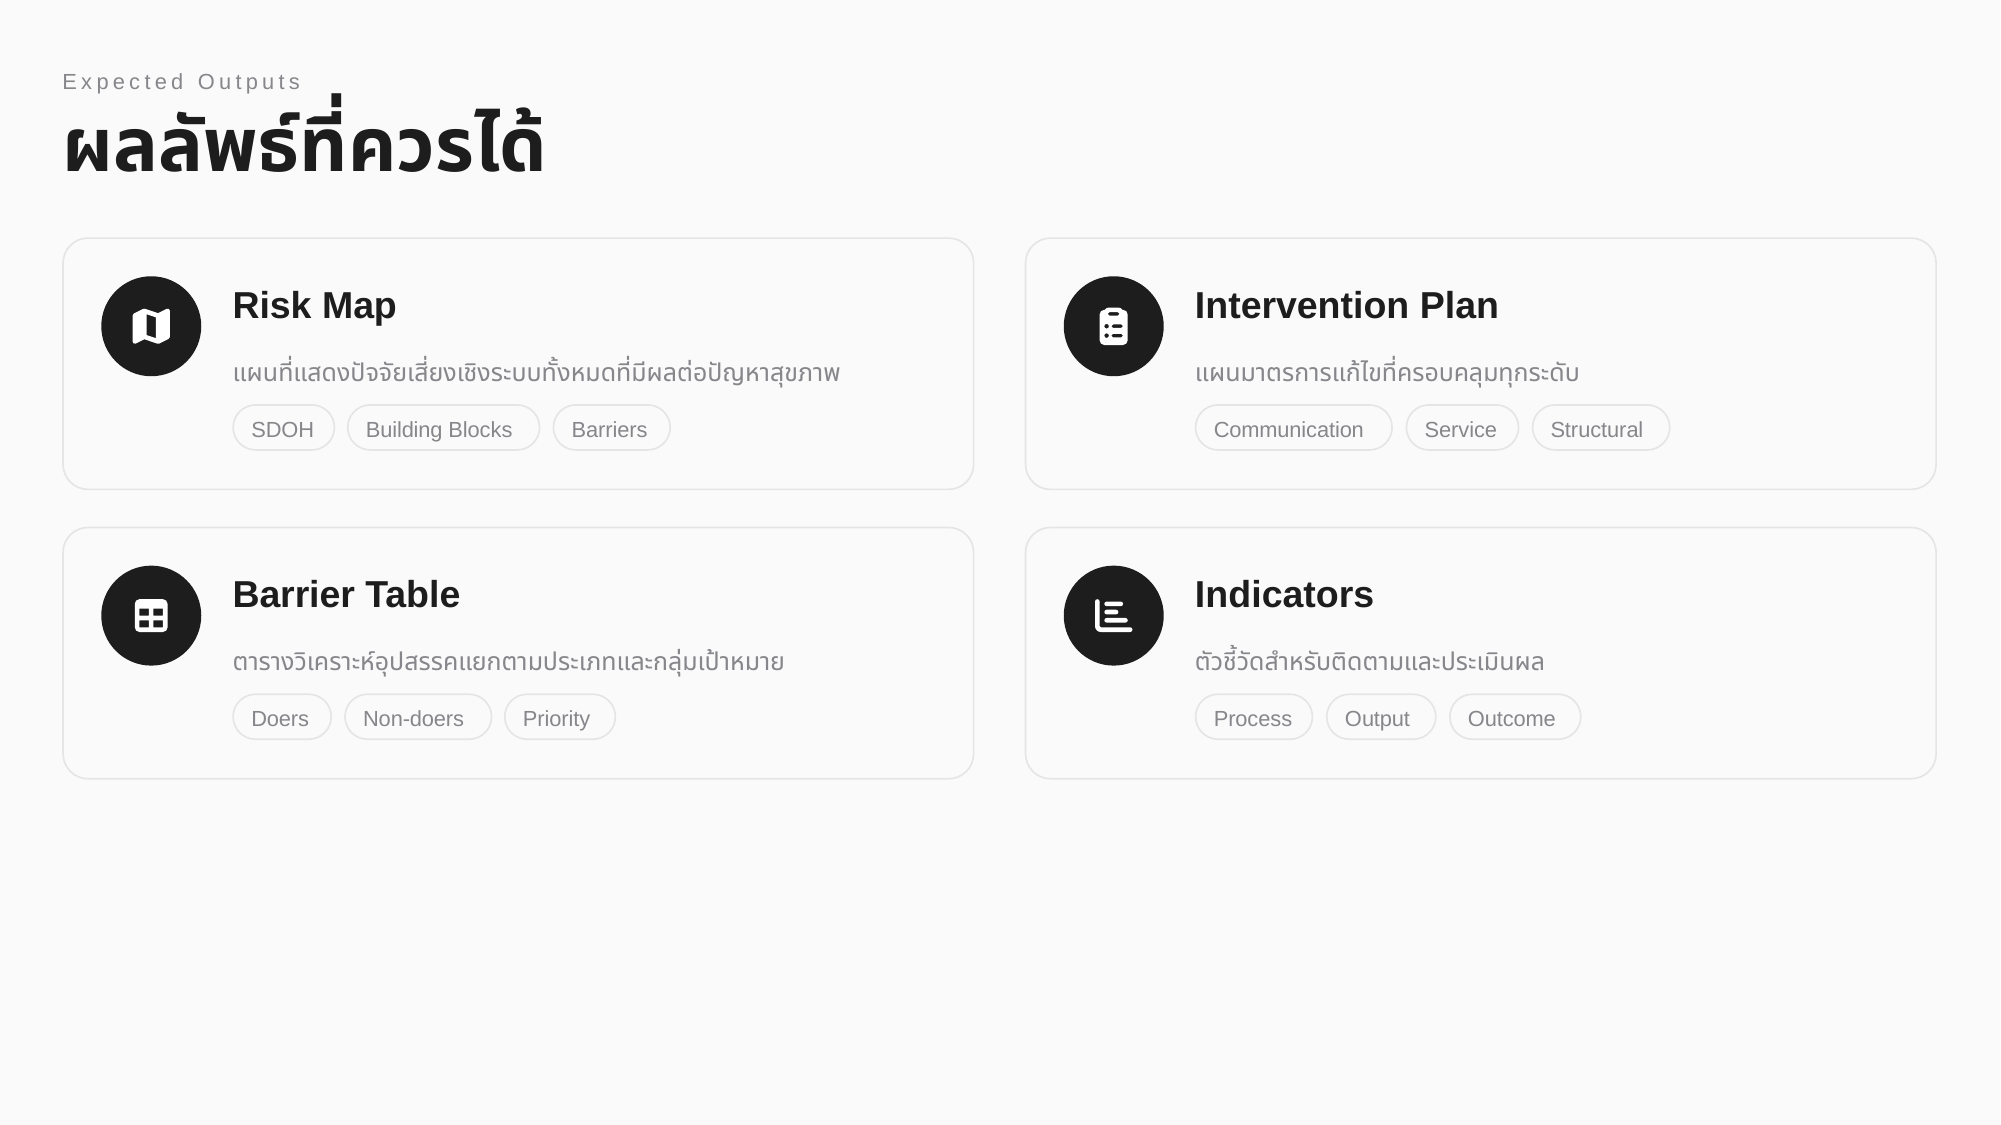

Expected Outputs
ผลลัพธ์ที่ควรได้

Risk Map

Intervention Plan

แผนที่แสดงปัจจัยเสี่ยงเชิงระบบทั้งหมดที่มีผลต่อปัญหาสุขภาพ
แผนมาตรการแก้ไขที่ครอบคลุมทุกระดับ
SDOH
Building Blocks
Barriers
Communication
Service
Structural

Barrier Table

Indicators

ตารางวิเคราะห์อุปสรรคแยกตามประเภทและกลุ่มเป้าหมาย
ตัวชี้วัดสำหรับติดตามและประเมินผล
Doers
Non-doers
Priority
Process
Output
Outcome